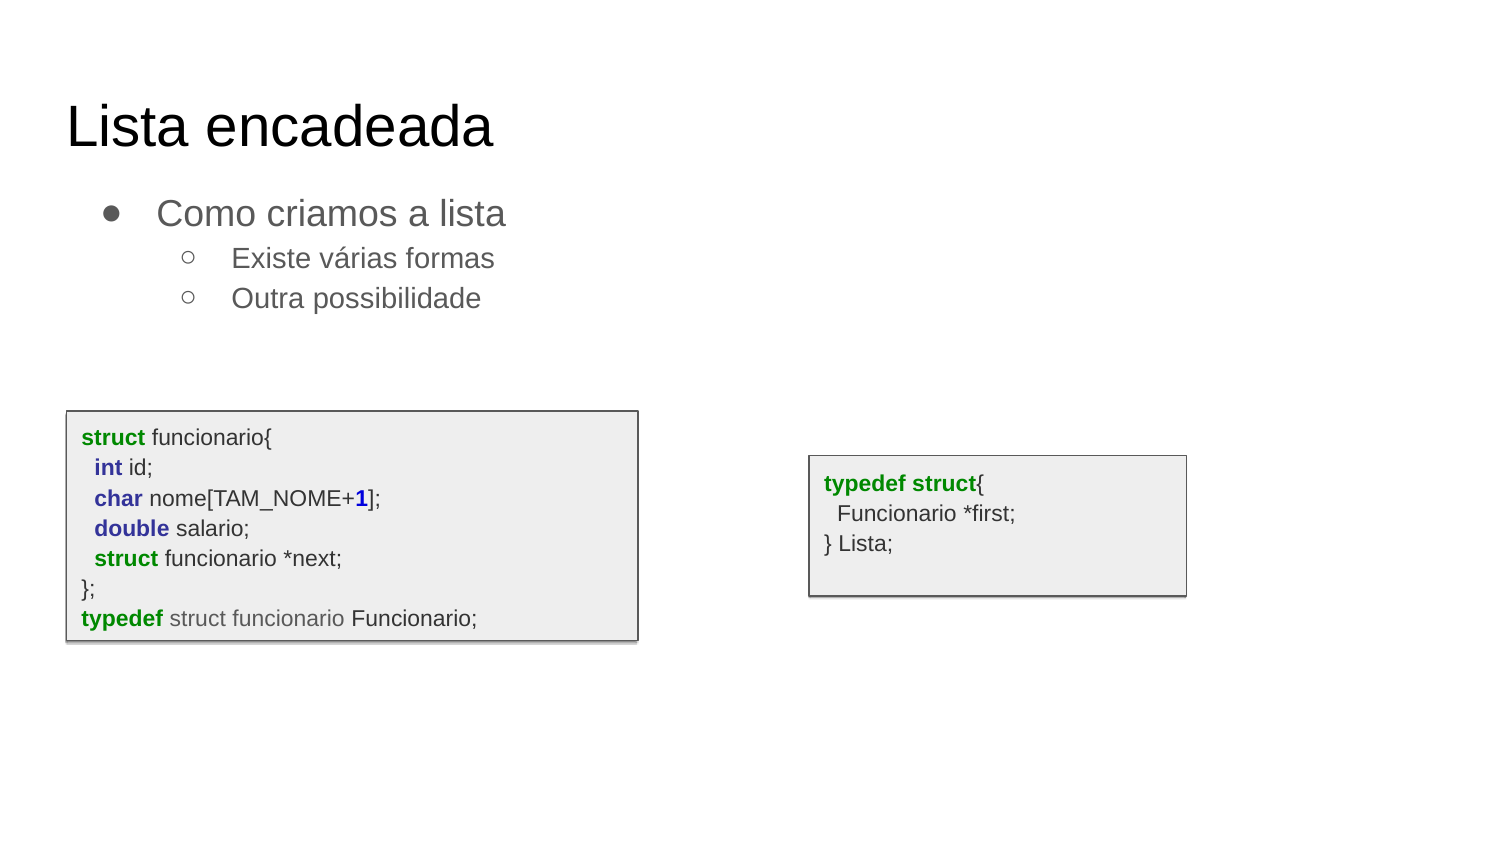

Lista encadeada
Como criamos a lista
Existe várias formas
Outra possibilidade
struct funcionario{
  int id;
  char nome[TAM_NOME+1];
  double salario;
  struct funcionario *next;
};
typedef struct funcionario Funcionario;
typedef struct{
  Funcionario *first;
} Lista;